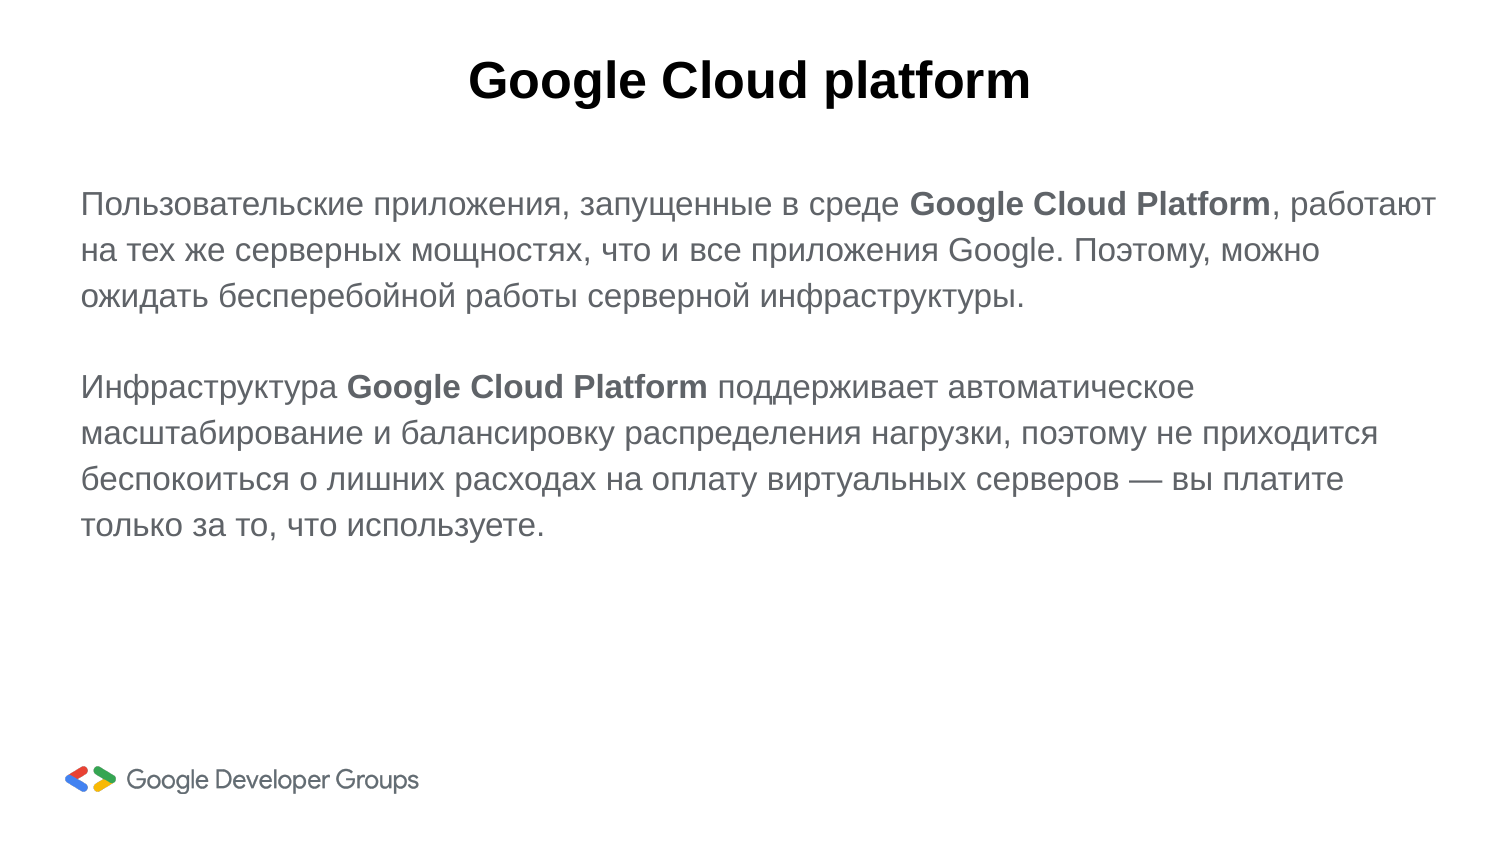

# Google Cloud platform
Пользовательские приложения, запущенные в среде Google Cloud Platform, работают на тех же серверных мощностях, что и все приложения Google. Поэтому, можно ожидать бесперебойной работы серверной инфраструктуры.

Инфраструктура Google Cloud Platform поддерживает автоматическое масштабирование и балансировку распределения нагрузки, поэтому не приходится беспокоиться о лишних расходах на оплату виртуальных серверов — вы платите только за то, что используете.